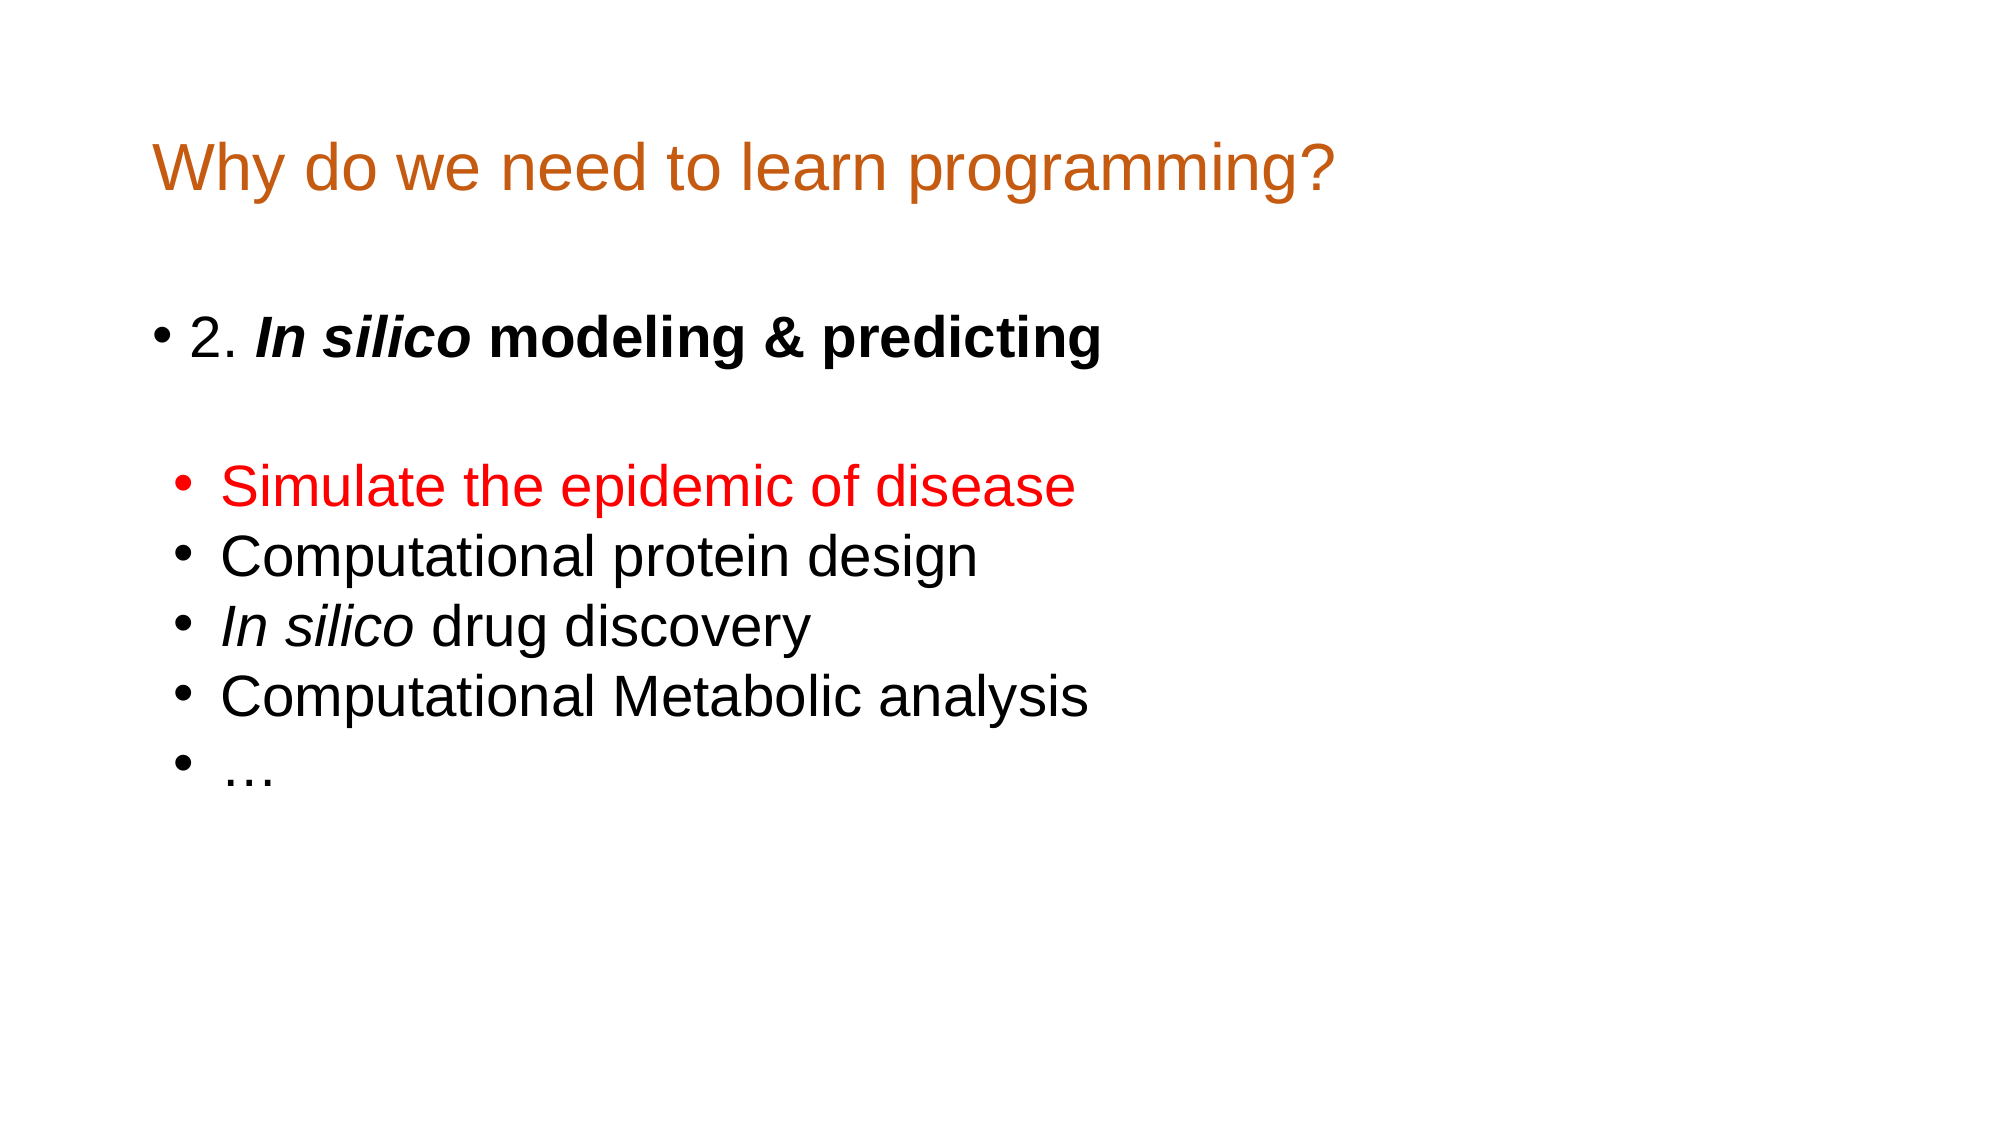

# Why do we need to learn programming?
2. In silico modeling & predicting
Simulate the epidemic of disease
Computational protein design
In silico drug discovery
Computational Metabolic analysis
…